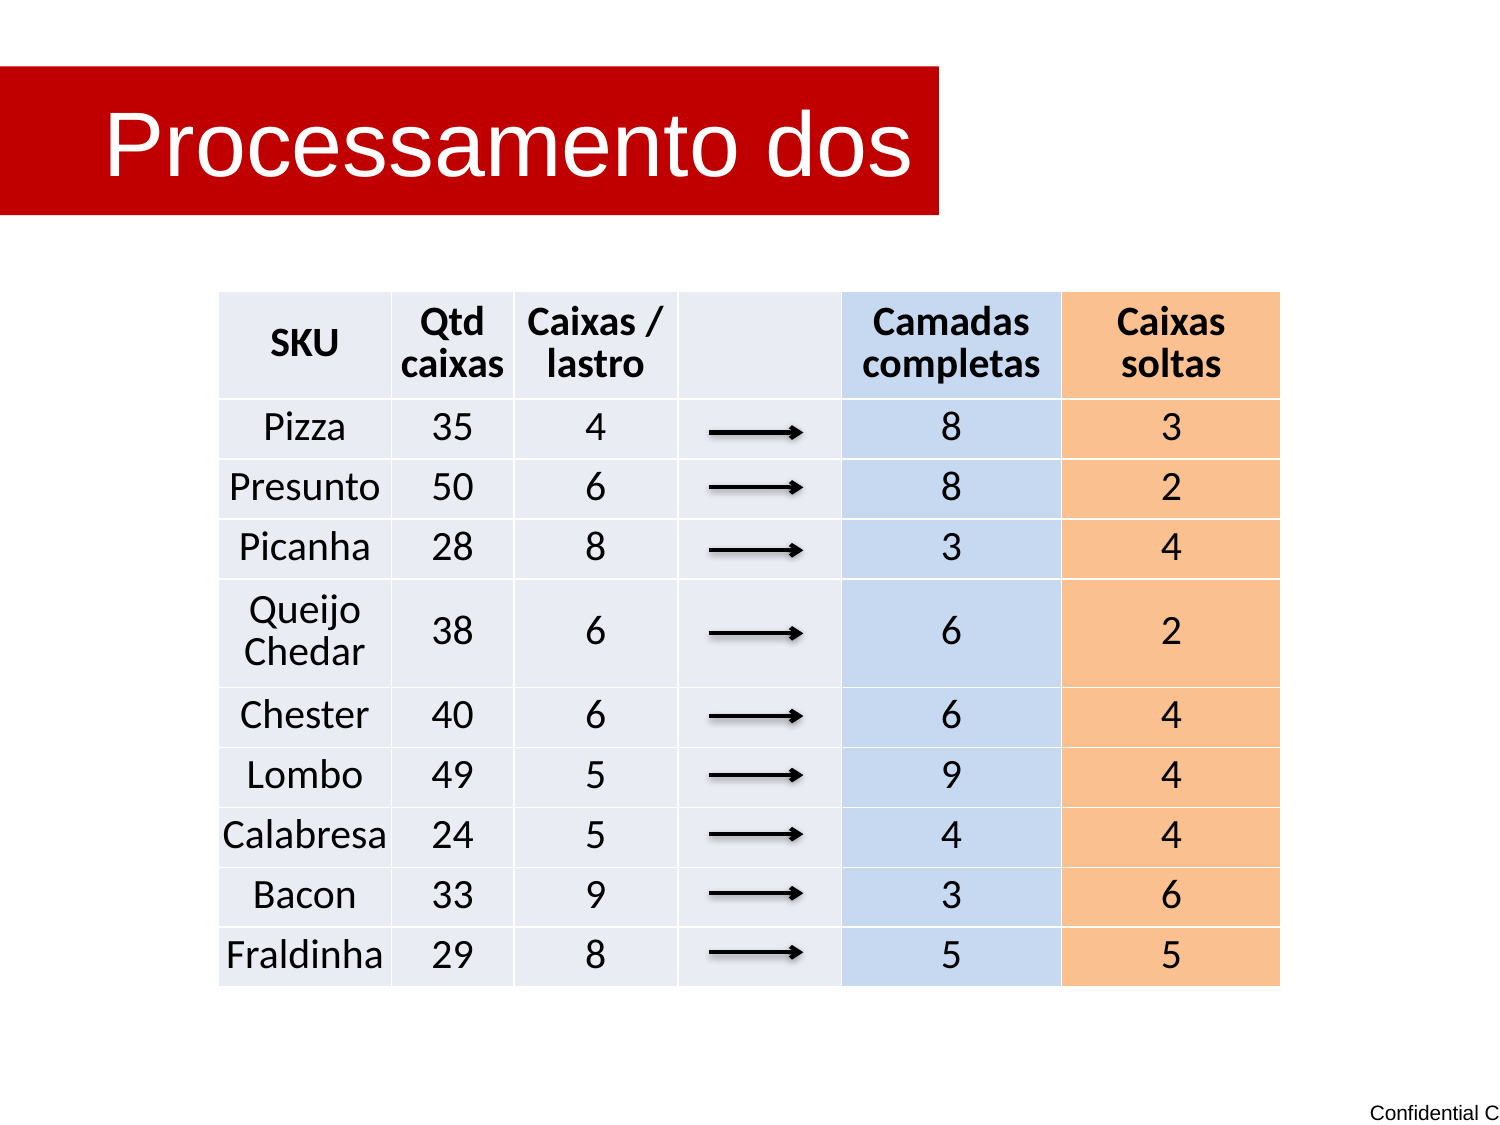

Processamento dos dados
| SKU | Qtd caixas | Caixas / lastro |  | Camadas completas | Caixas soltas |
| --- | --- | --- | --- | --- | --- |
| Pizza | 35 | 4 |  | 8 | 3 |
| Presunto | 50 | 6 |  | 8 | 2 |
| Picanha | 28 | 8 |  | 3 | 4 |
| Queijo Chedar | 38 | 6 |  | 6 | 2 |
| Chester | 40 | 6 |  | 6 | 4 |
| Lombo | 49 | 5 |  | 9 | 4 |
| Calabresa | 24 | 5 |  | 4 | 4 |
| Bacon | 33 | 9 |  | 3 | 6 |
| Fraldinha | 29 | 8 |  | 5 | 5 |